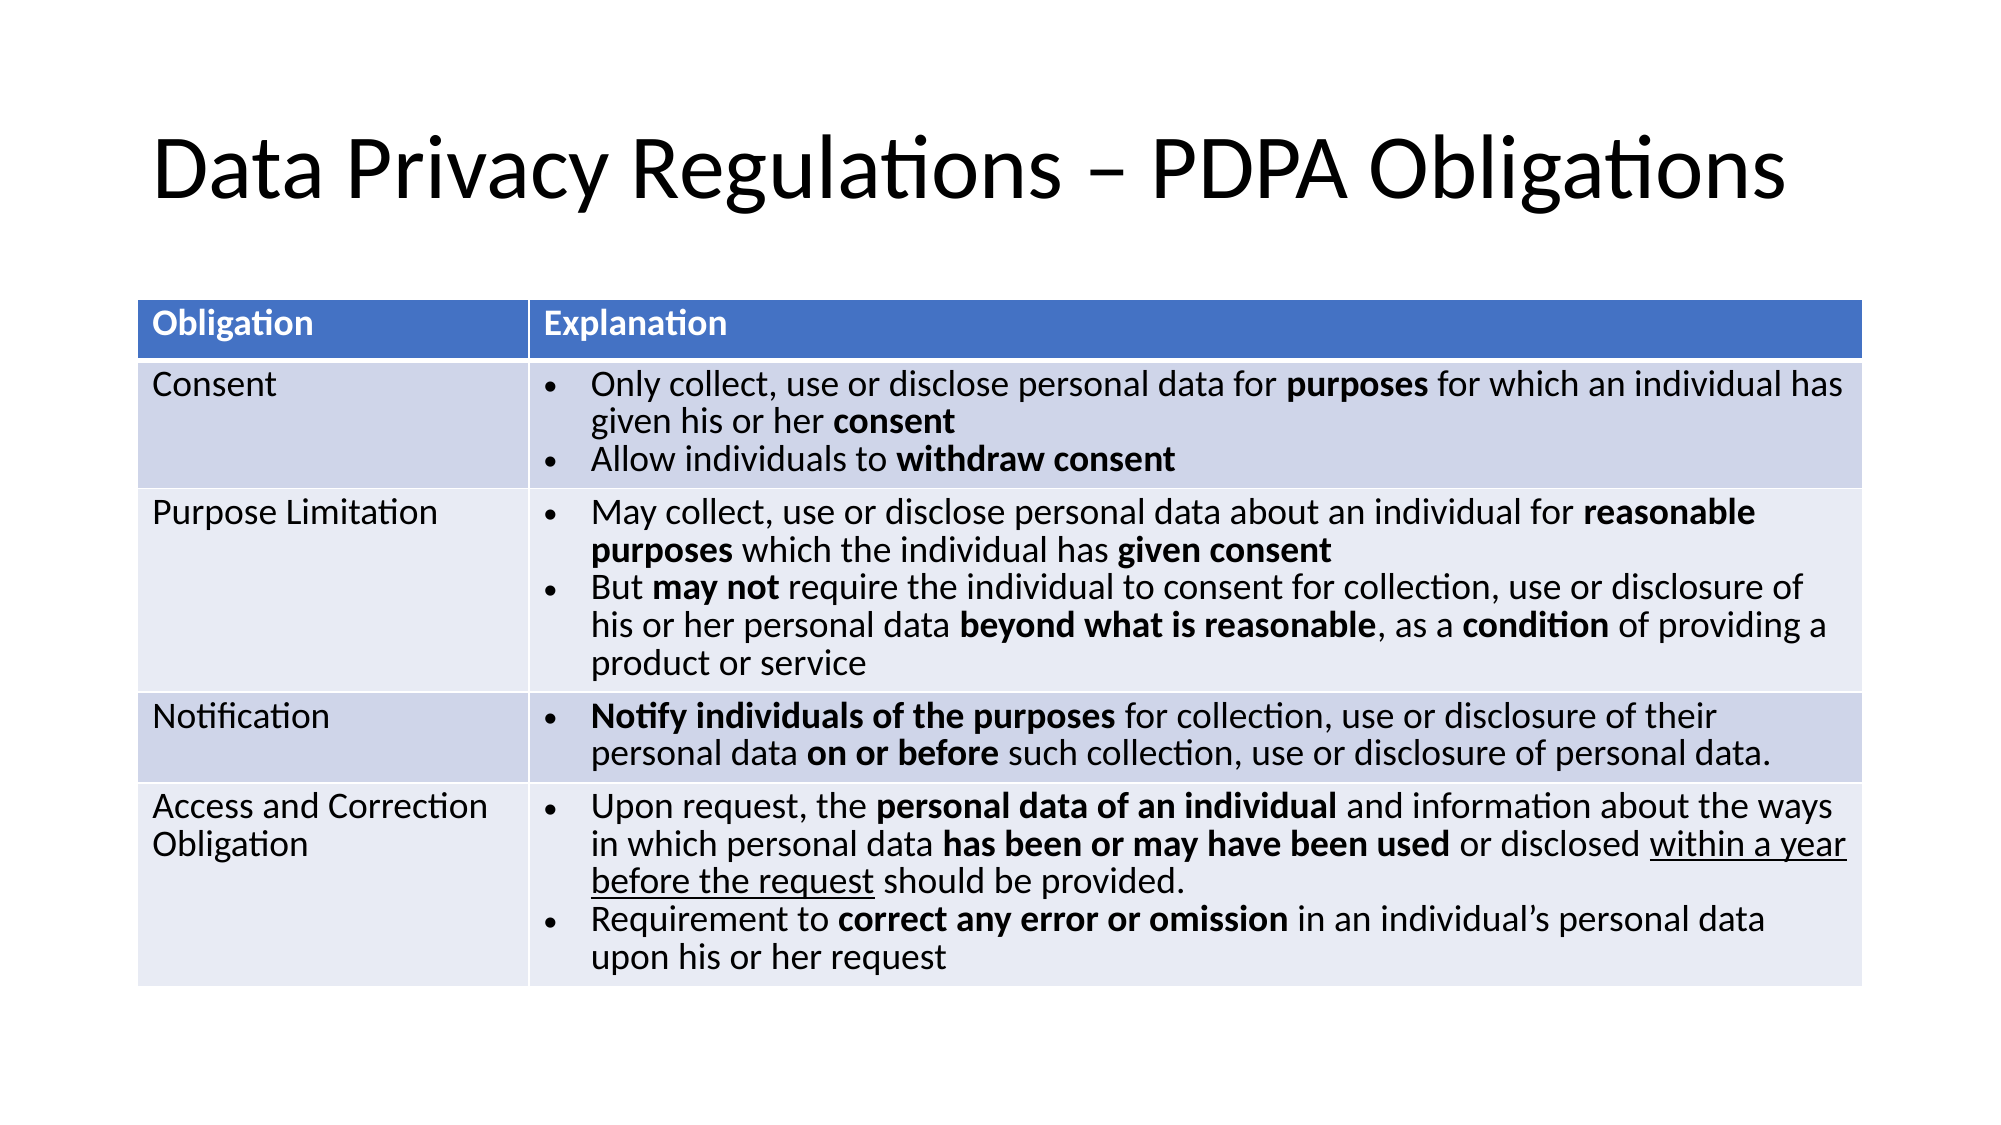

# Data Privacy Regulations – PDPA Obligations
| Obligation | Explanation |
| --- | --- |
| Consent | Only collect, use or disclose personal data for purposes for which an individual has given his or her consent Allow individuals to withdraw consent |
| Purpose Limitation | May collect, use or disclose personal data about an individual for reasonable purposes which the individual has given consent But may not require the individual to consent for collection, use or disclosure of his or her personal data beyond what is reasonable, as a condition of providing a product or service |
| Notification | Notify individuals of the purposes for collection, use or disclosure of their personal data on or before such collection, use or disclosure of personal data. |
| Access and Correction Obligation | Upon request, the personal data of an individual and information about the ways in which personal data has been or may have been used or disclosed within a year before the request should be provided. Requirement to correct any error or omission in an individual’s personal data upon his or her request |